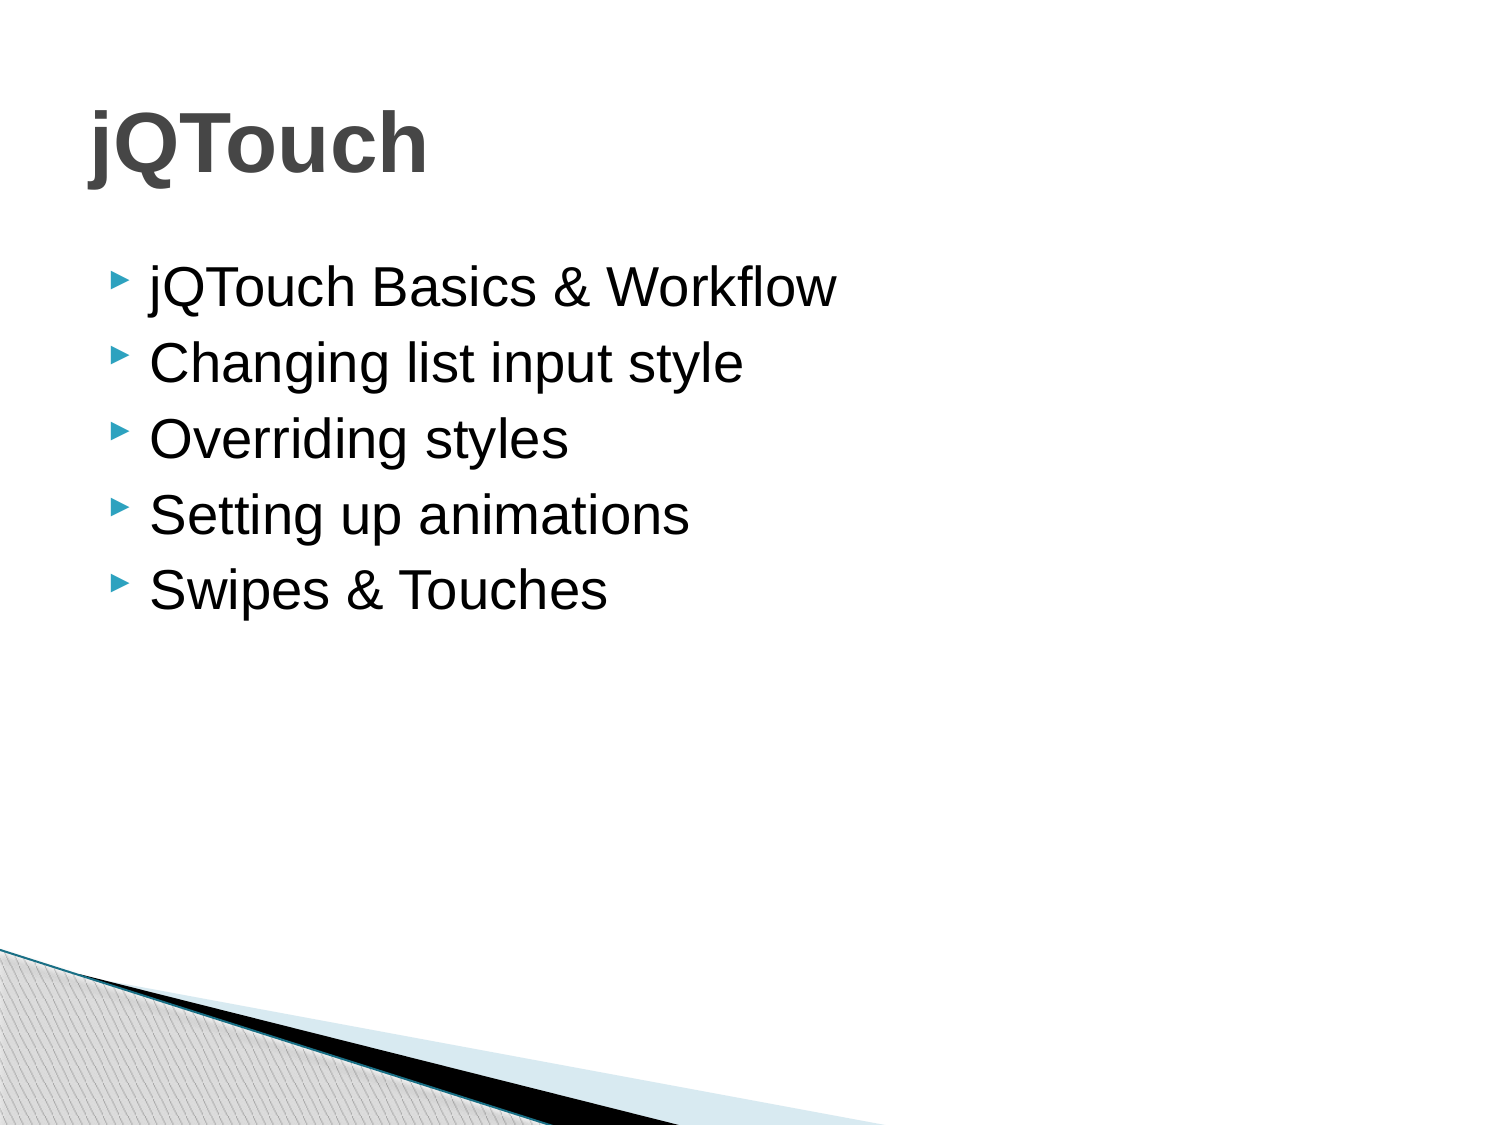

# jQTouch
jQTouch Basics & Workflow
Changing list input style
Overriding styles
Setting up animations
Swipes & Touches